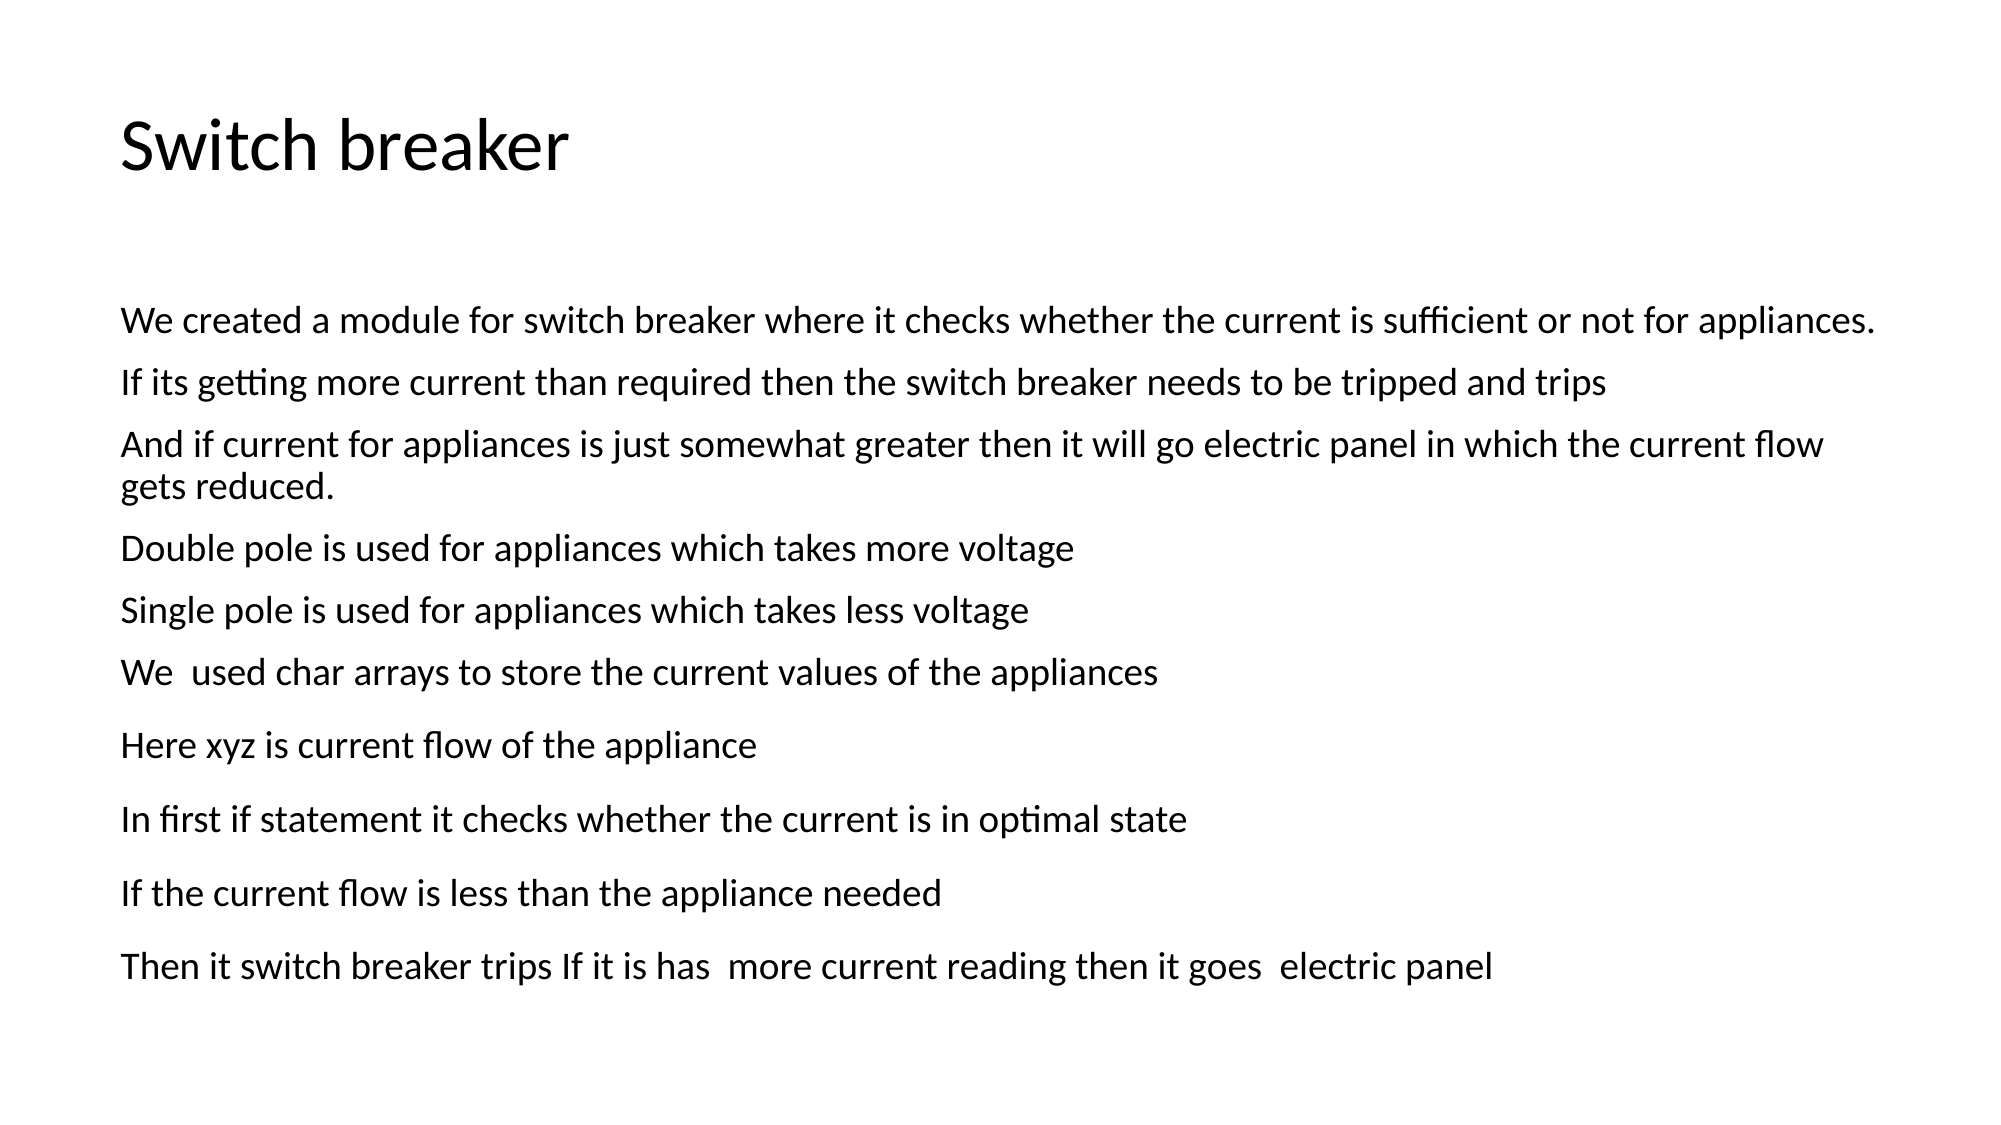

# Switch breaker
We created a module for switch breaker where it checks whether the current is sufficient or not for appliances.
If its getting more current than required then the switch breaker needs to be tripped and trips
And if current for appliances is just somewhat greater then it will go electric panel in which the current flow gets reduced.
Double pole is used for appliances which takes more voltage
Single pole is used for appliances which takes less voltage
We  used char arrays to store the current values of the appliances
Here xyz is current flow of the appliance
In first if statement it checks whether the current is in optimal state
If the current flow is less than the appliance needed
Then it switch breaker trips If it is has  more current reading then it goes  electric panel